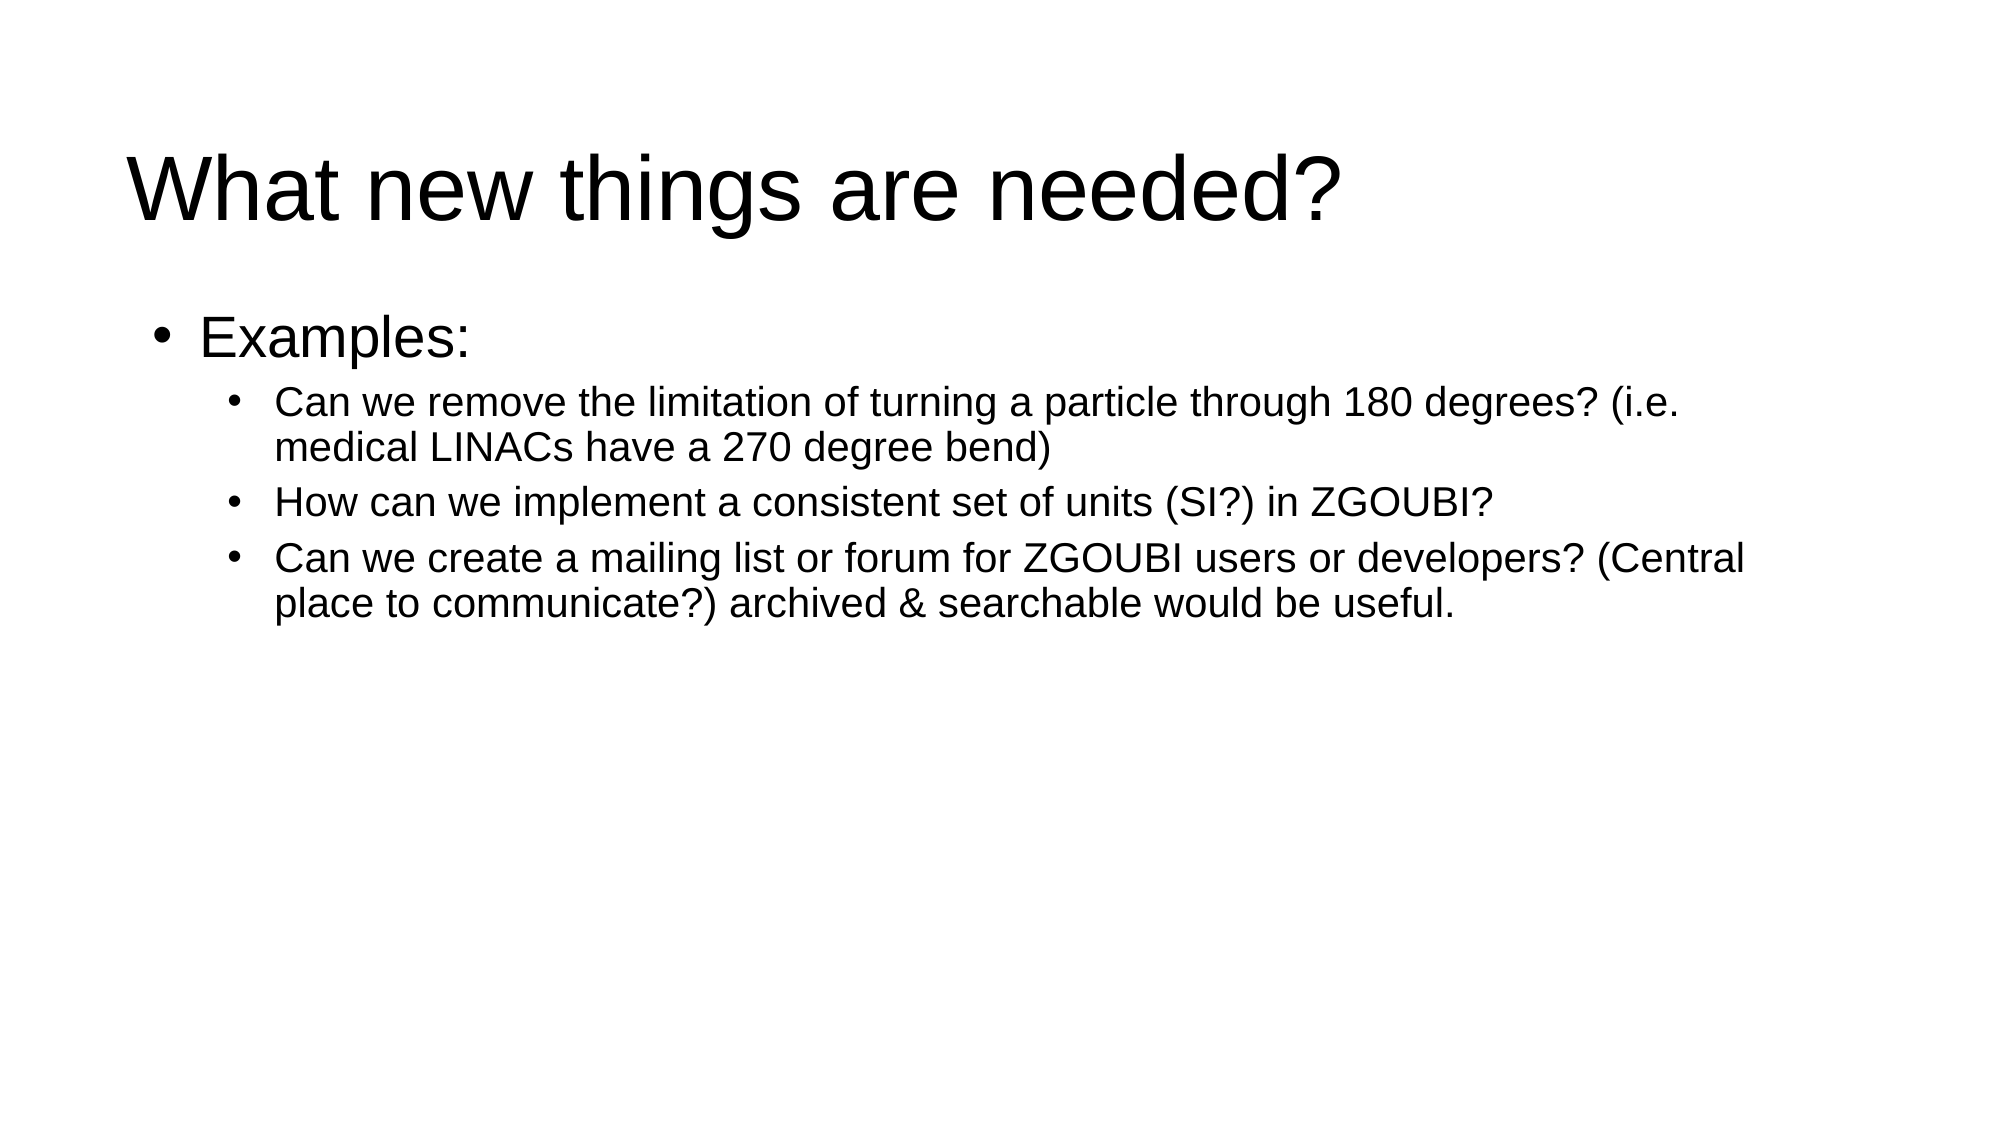

What new things are needed?
Examples:
Can we remove the limitation of turning a particle through 180 degrees? (i.e. medical LINACs have a 270 degree bend)
How can we implement a consistent set of units (SI?) in ZGOUBI?
Can we create a mailing list or forum for ZGOUBI users or developers? (Central place to communicate?) archived & searchable would be useful.